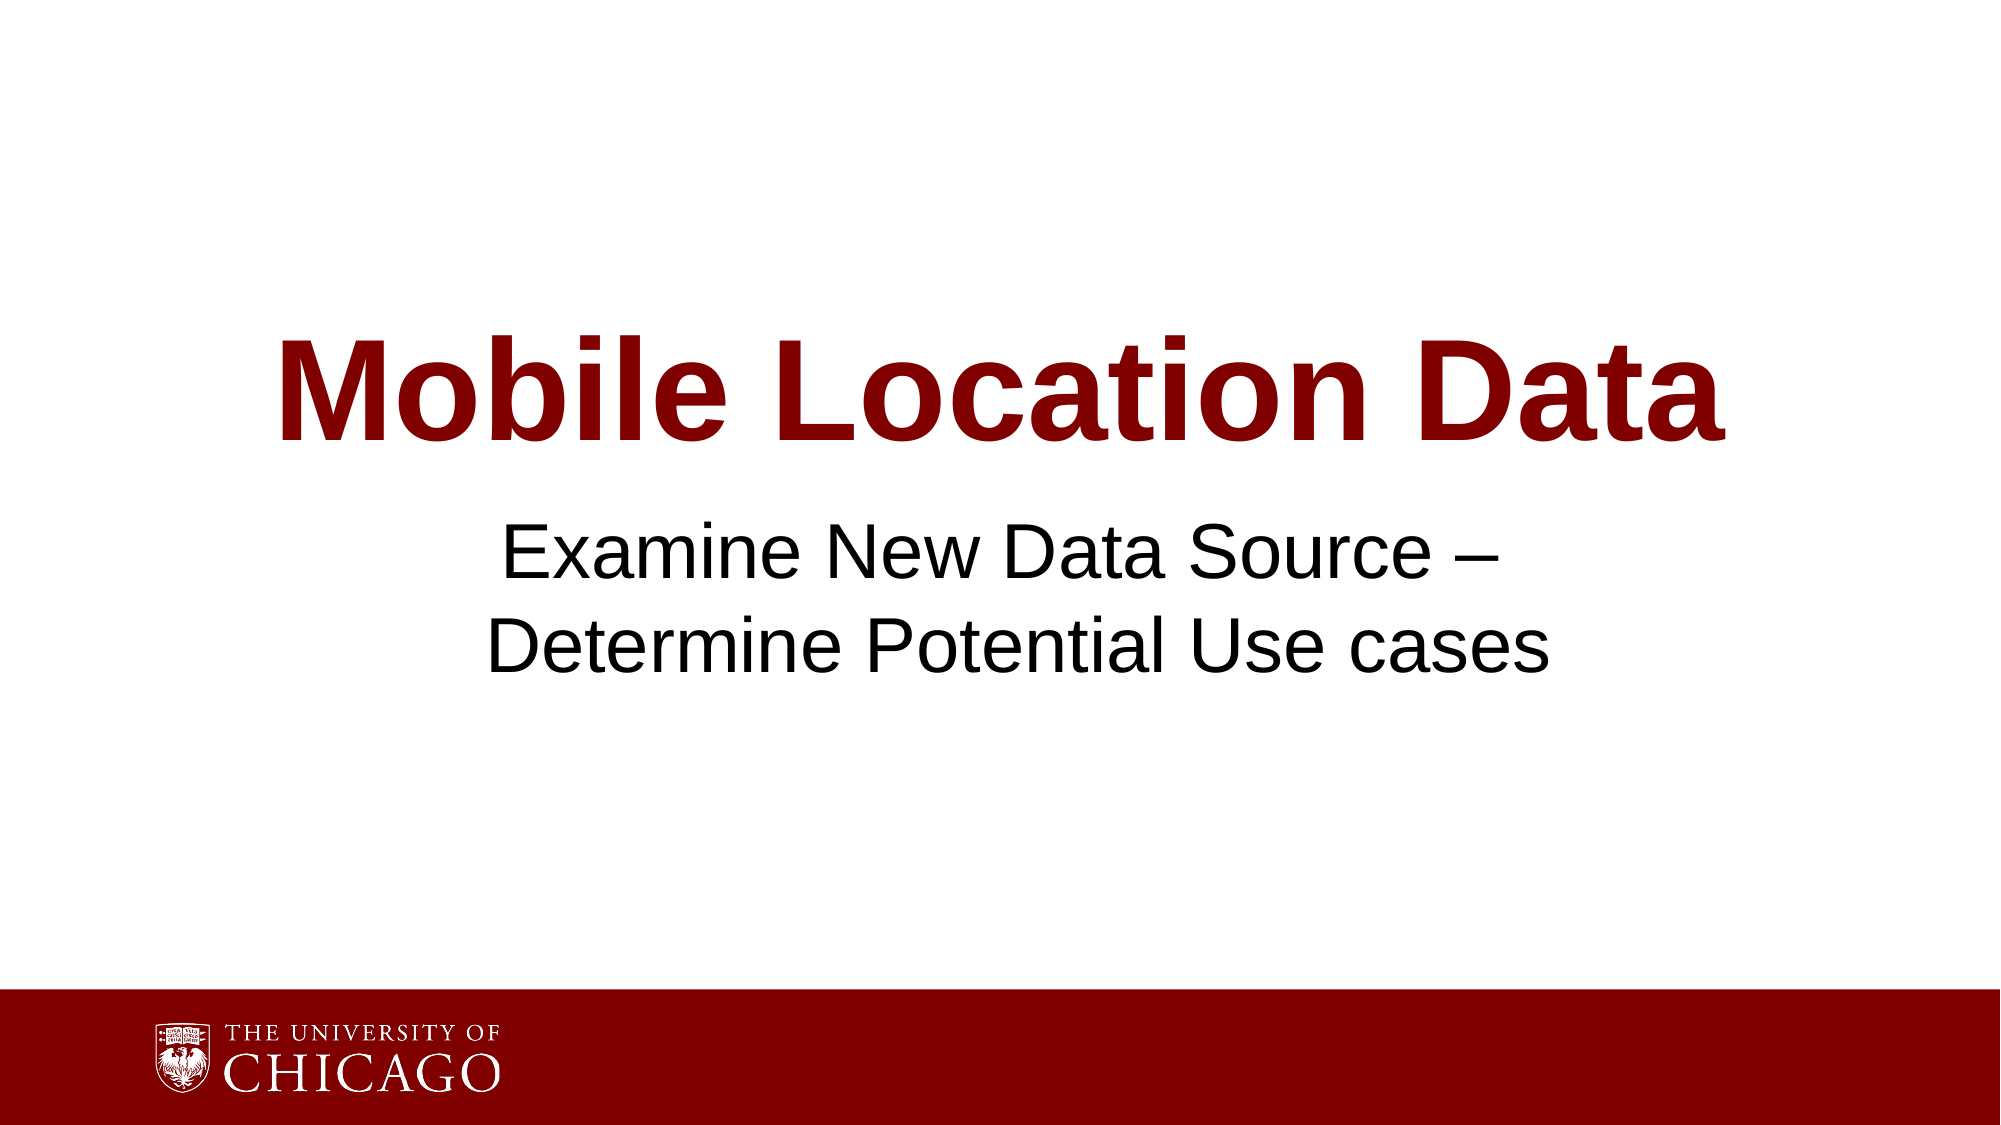

# Mobile Location Data
Examine New Data Source – Determine Potential Use cases